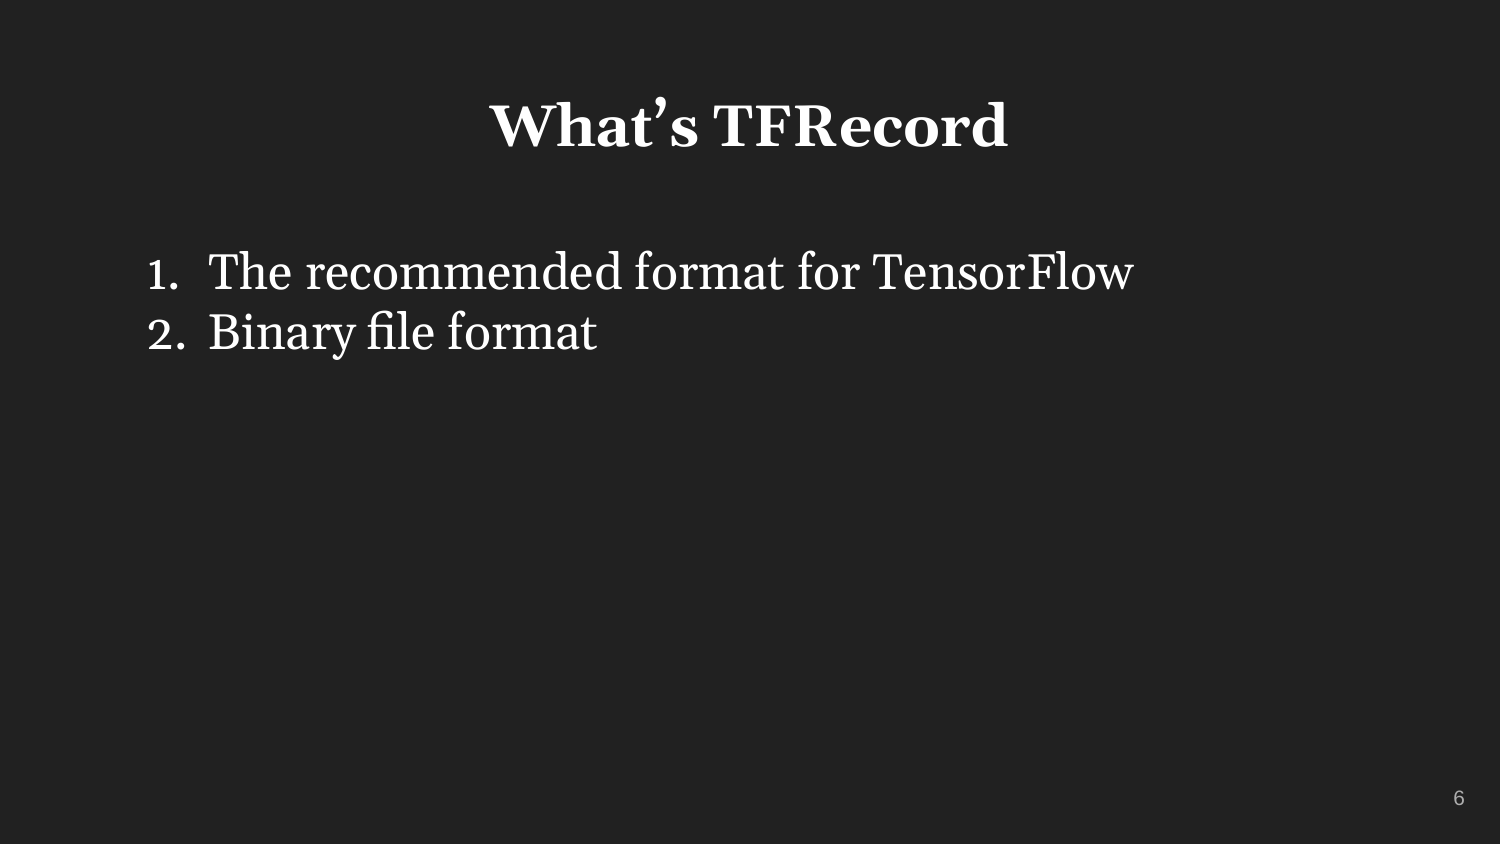

# What’s TFRecord
The recommended format for TensorFlow
Binary file format
6